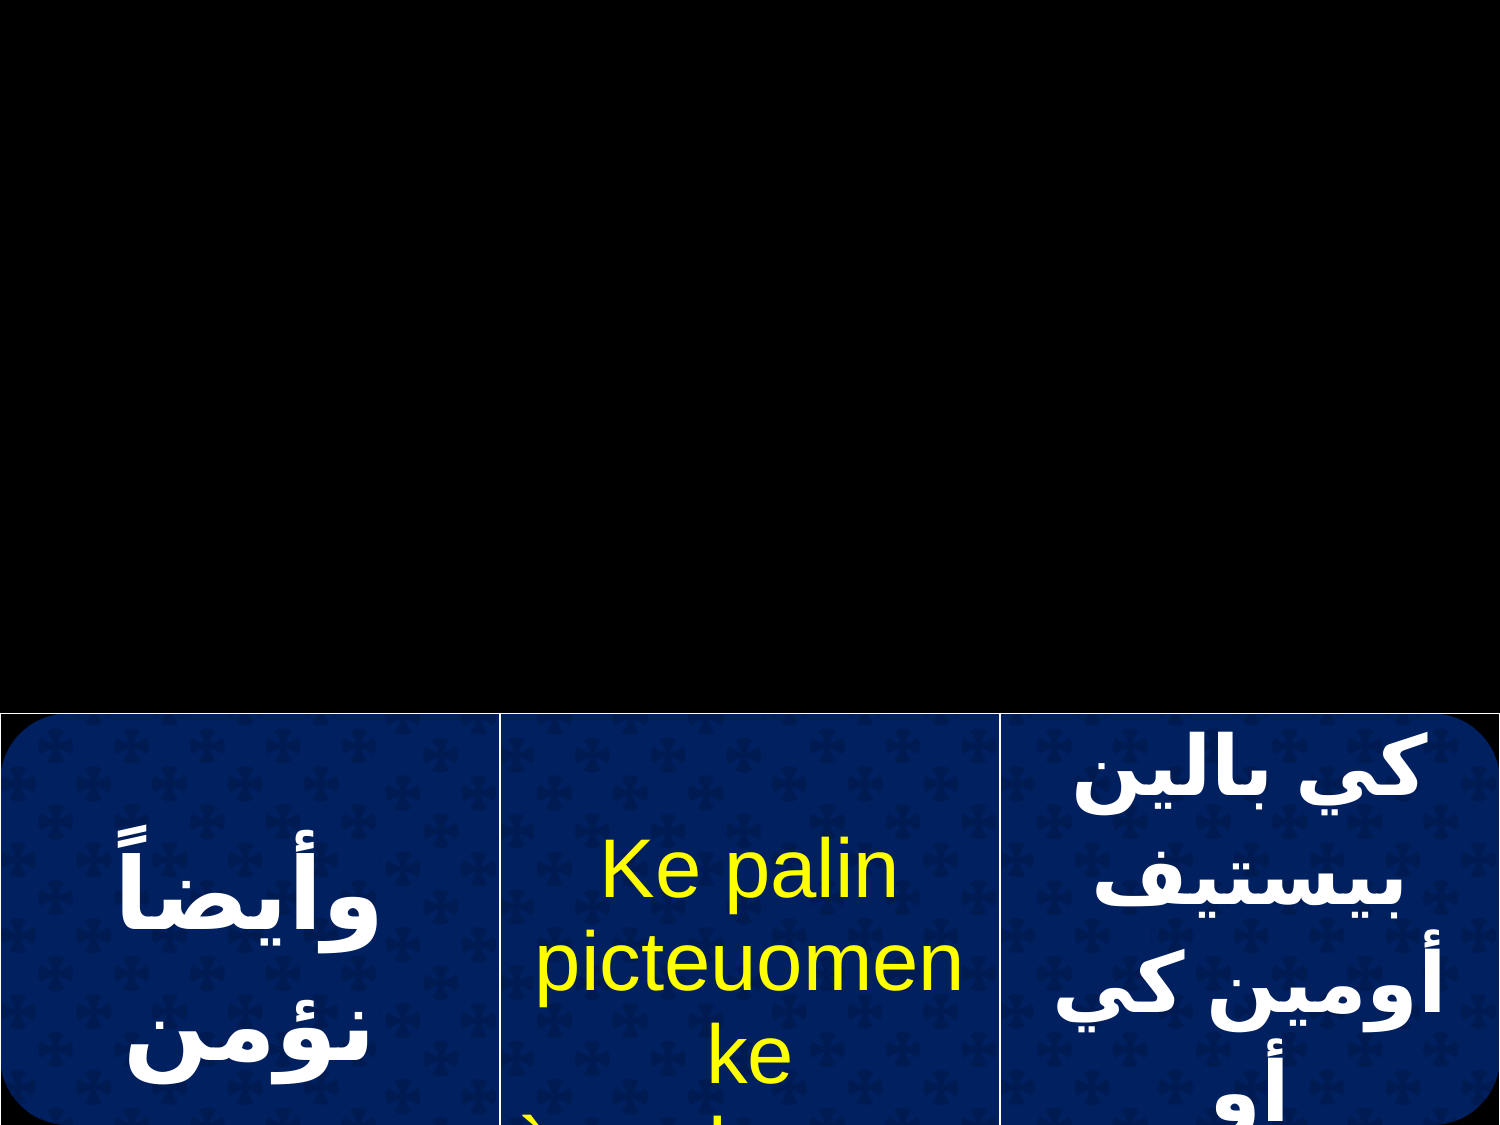

| وأيضاً نؤمن ونعترف ونمجد | Ke palin picteuomen ke `omolgoumen ke do[azomen | كي بالين بيستيف أومين كي أو مولوغومين كي ذو كساذومين |
| --- | --- | --- |